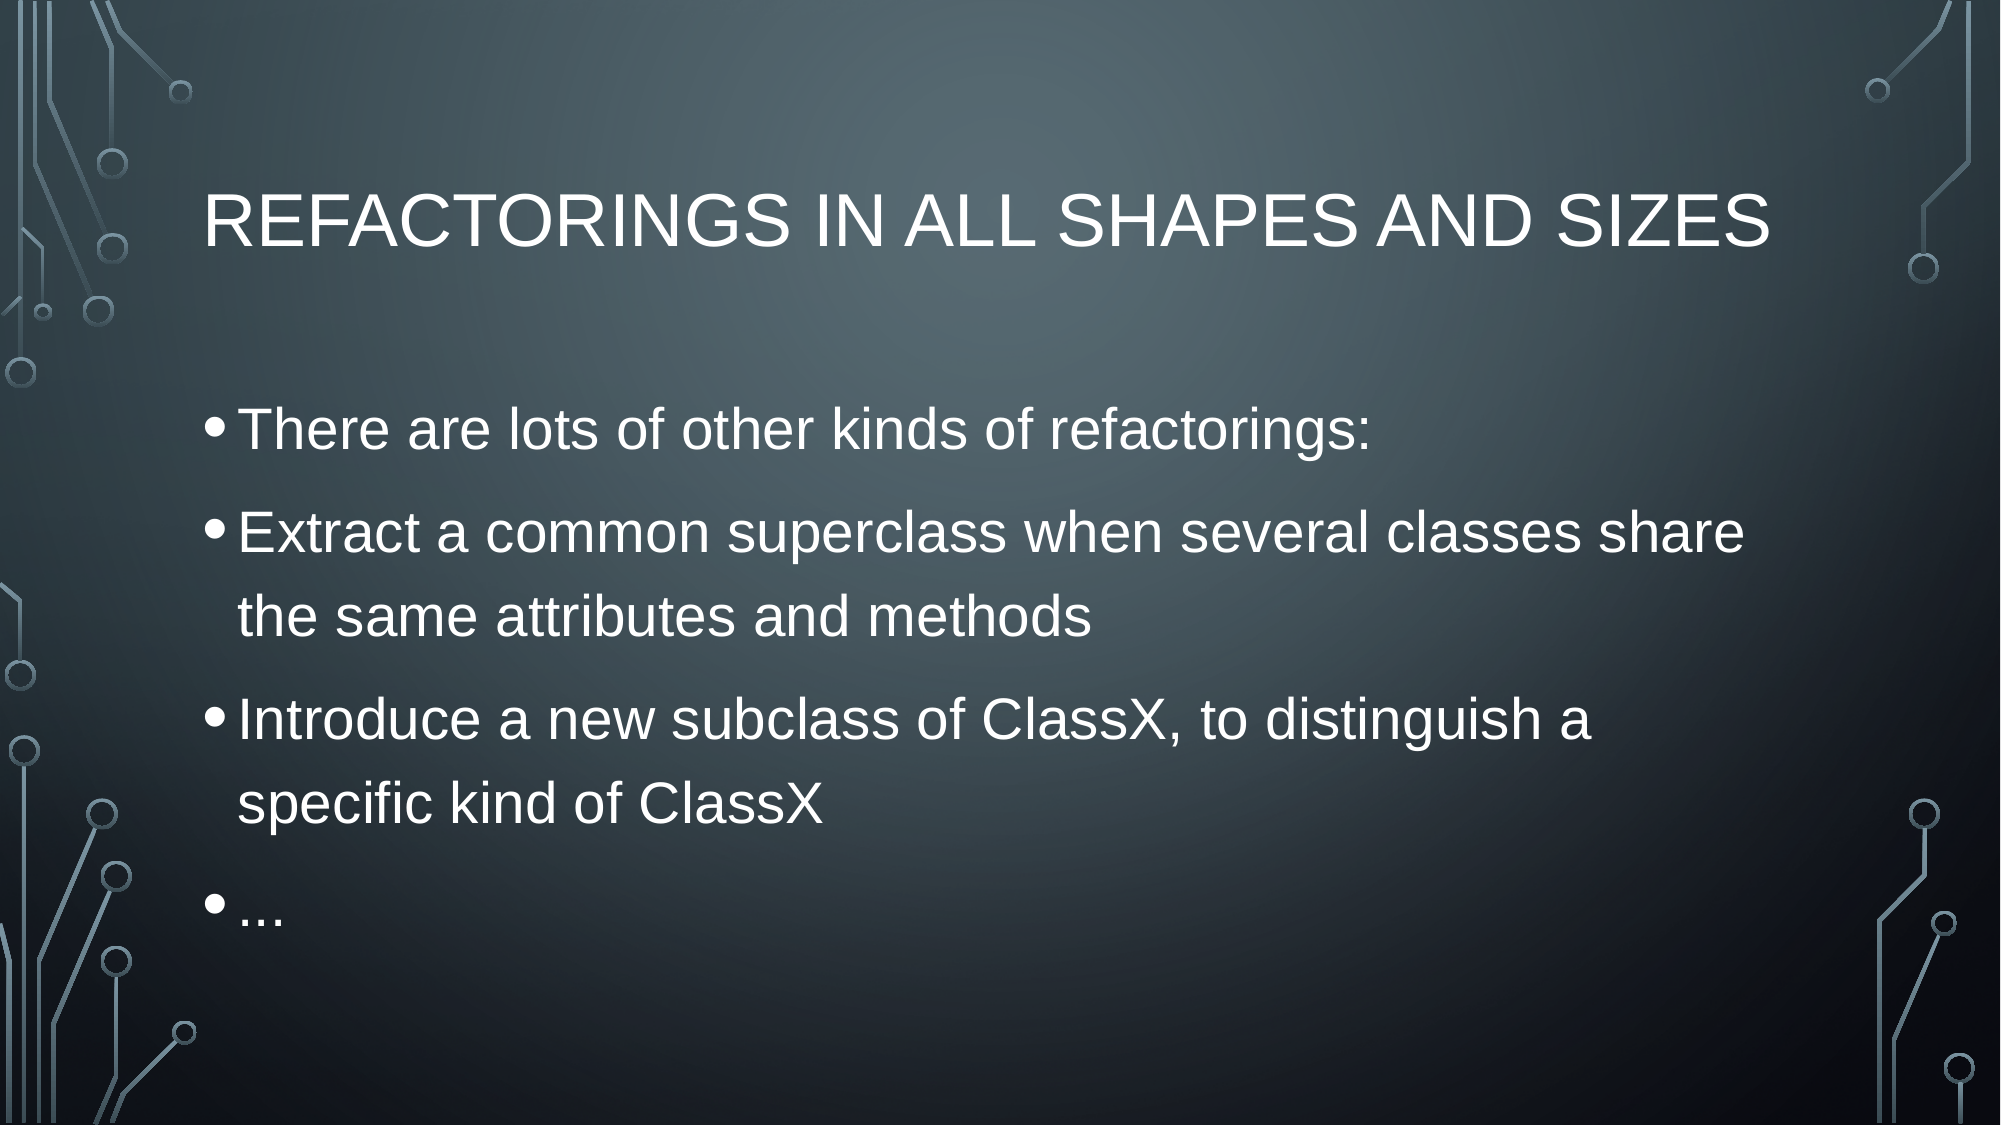

# Refactorings in all shapes and sizes
There are lots of other kinds of refactorings:
Extract a common superclass when several classes share the same attributes and methods
Introduce a new subclass of ClassX, to distinguish a specific kind of ClassX
...